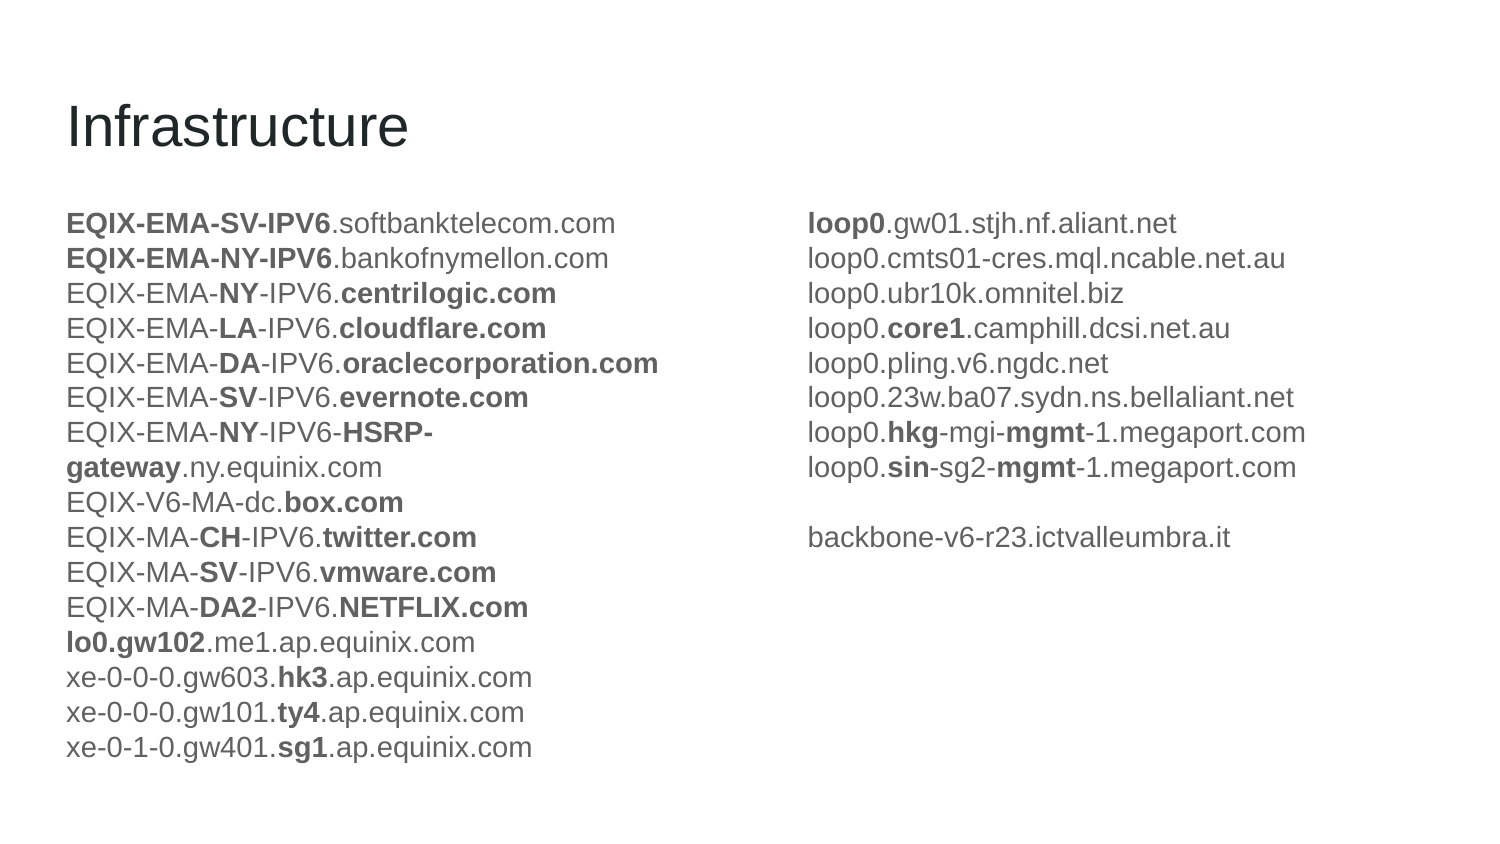

# Infrastructure
EQIX-EMA-SV-IPV6.softbanktelecom.com
EQIX-EMA-NY-IPV6.bankofnymellon.com
EQIX-EMA-NY-IPV6.centrilogic.com
EQIX-EMA-LA-IPV6.cloudflare.com
EQIX-EMA-DA-IPV6.oraclecorporation.com
EQIX-EMA-SV-IPV6.evernote.com
EQIX-EMA-NY-IPV6-HSRP-gateway.ny.equinix.com
EQIX-V6-MA-dc.box.com
EQIX-MA-CH-IPV6.twitter.com
EQIX-MA-SV-IPV6.vmware.com
EQIX-MA-DA2-IPV6.NETFLIX.com
lo0.gw102.me1.ap.equinix.com
xe-0-0-0.gw603.hk3.ap.equinix.com
xe-0-0-0.gw101.ty4.ap.equinix.com
xe-0-1-0.gw401.sg1.ap.equinix.com

loop0.gw01.stjh.nf.aliant.net
loop0.cmts01-cres.mql.ncable.net.au
loop0.ubr10k.omnitel.biz
loop0.core1.camphill.dcsi.net.au
loop0.pling.v6.ngdc.net
loop0.23w.ba07.sydn.ns.bellaliant.net
loop0.hkg-mgi-mgmt-1.megaport.com
loop0.sin-sg2-mgmt-1.megaport.com

backbone-v6-r23.ictvalleumbra.it